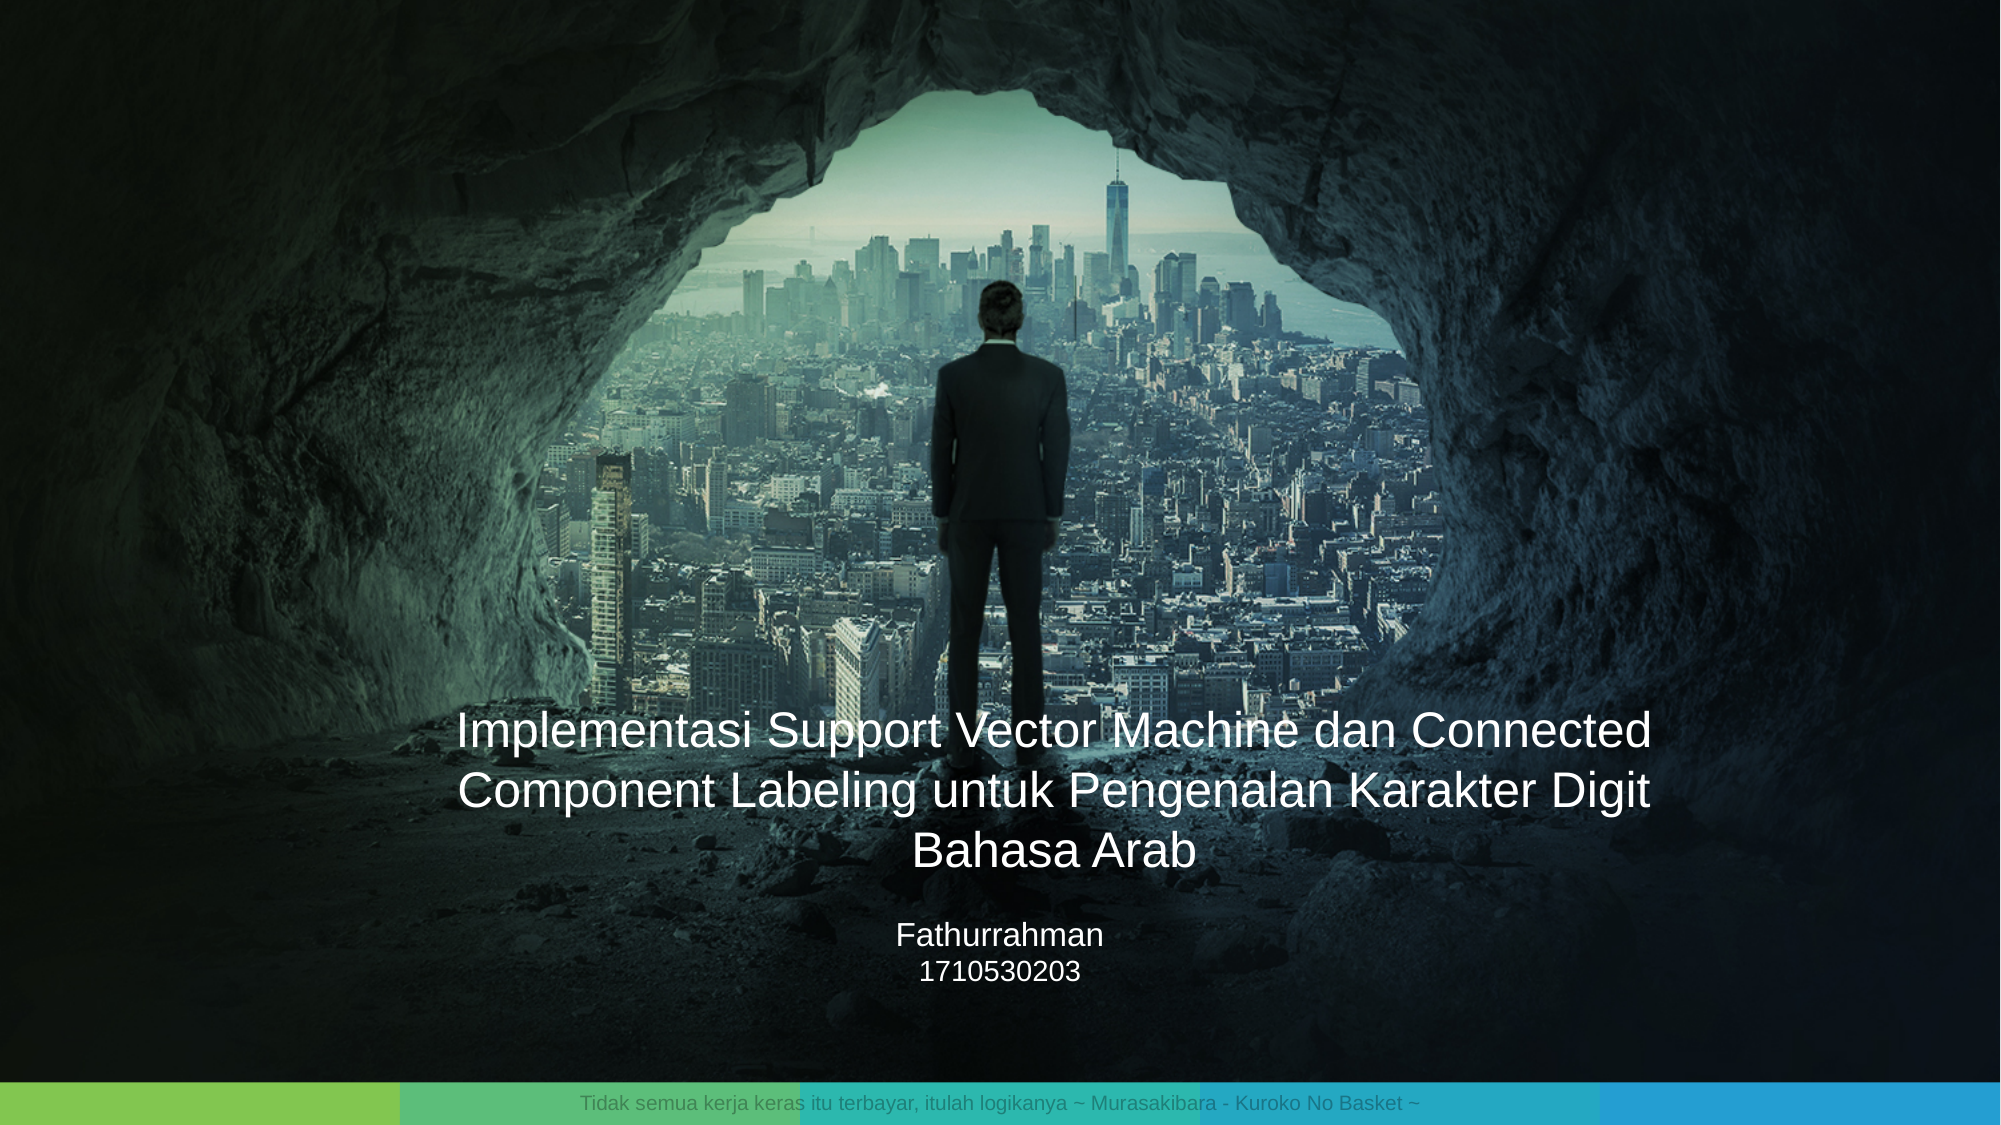

Implementasi Support Vector Machine dan Connected Component Labeling untuk Pengenalan Karakter Digit Bahasa Arab
Fathurrahman
1710530203
Tidak semua kerja keras itu terbayar, itulah logikanya ~ Murasakibara - Kuroko No Basket ~